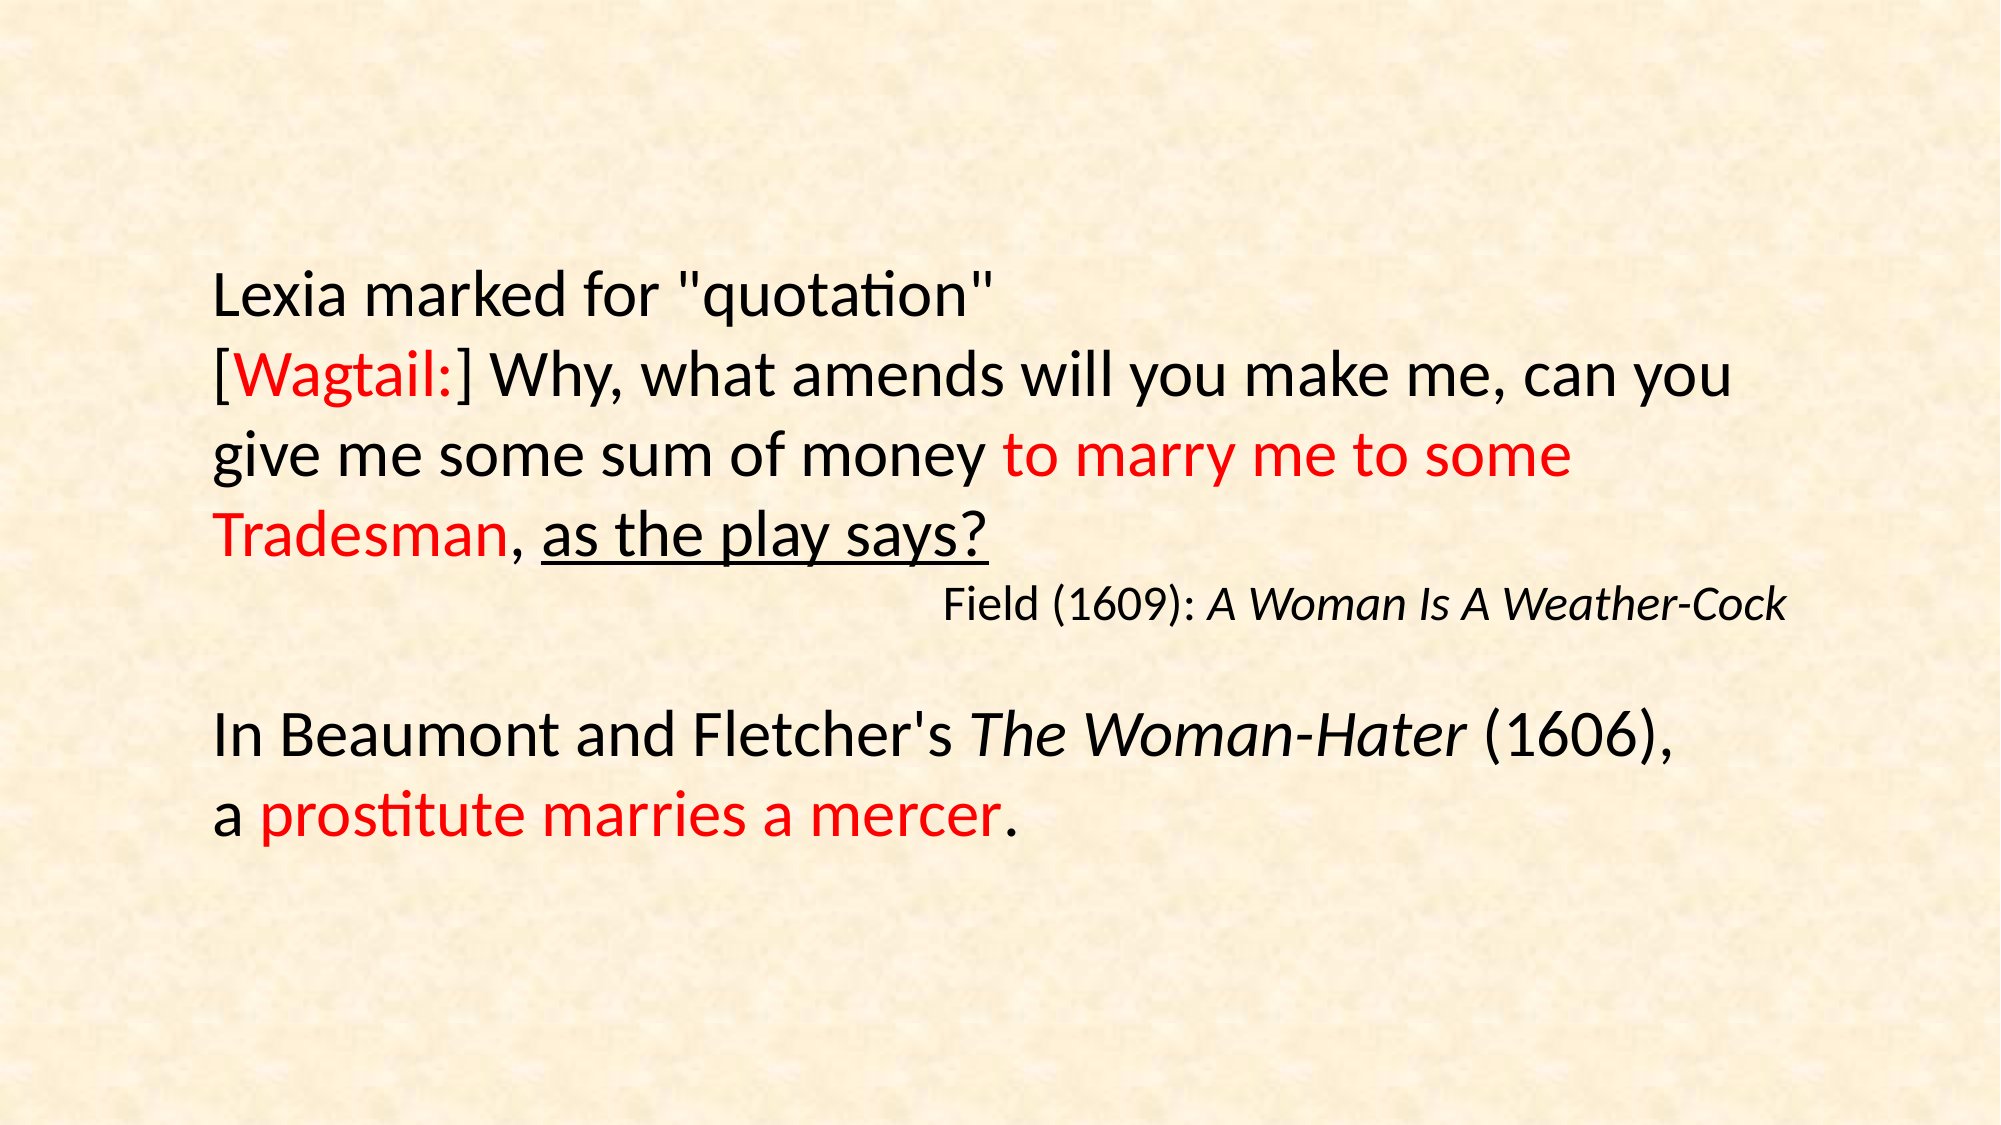

Lexia marked for "quotation"
[Wagtail:] Why, what amends will you make me, can you give me some sum of money to marry me to some Tradesman, as the play says?
Field (1609): A Woman Is A Weather-Cock
In Beaumont and Fletcher's The Woman-Hater (1606),
a prostitute marries a mercer.